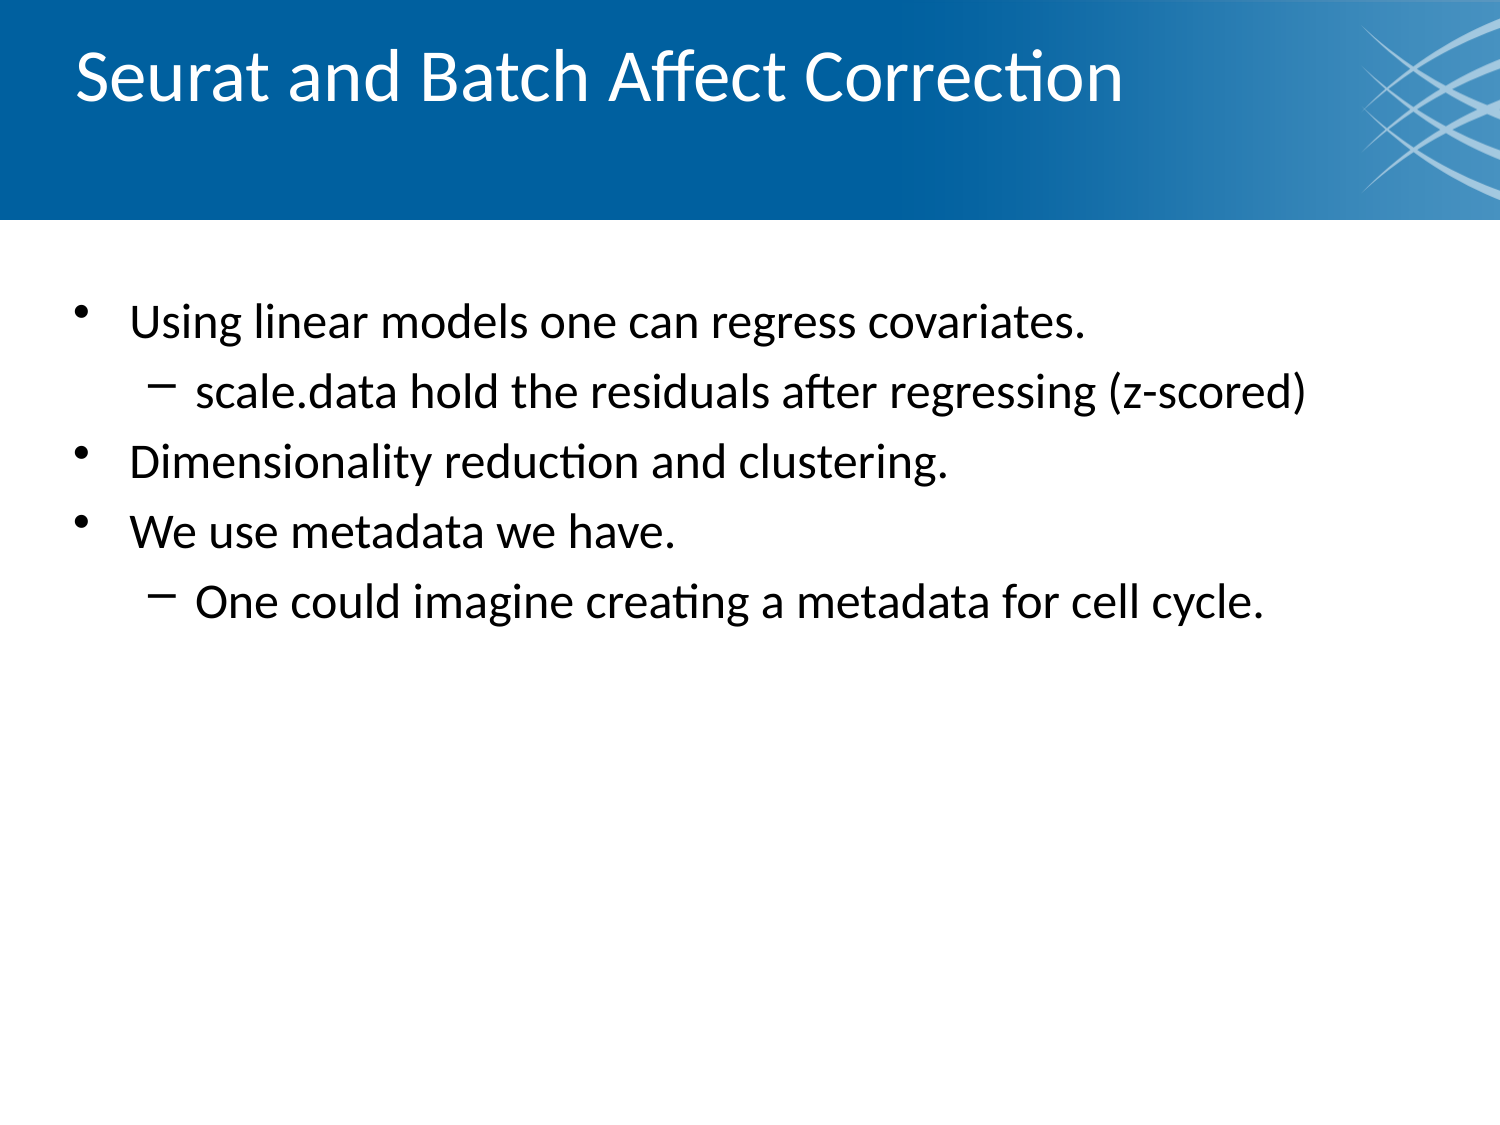

# Seurat and Batch Affect Correction
Using linear models one can regress covariates.
scale.data hold the residuals after regressing (z-scored)
Dimensionality reduction and clustering.
We use metadata we have.
One could imagine creating a metadata for cell cycle.